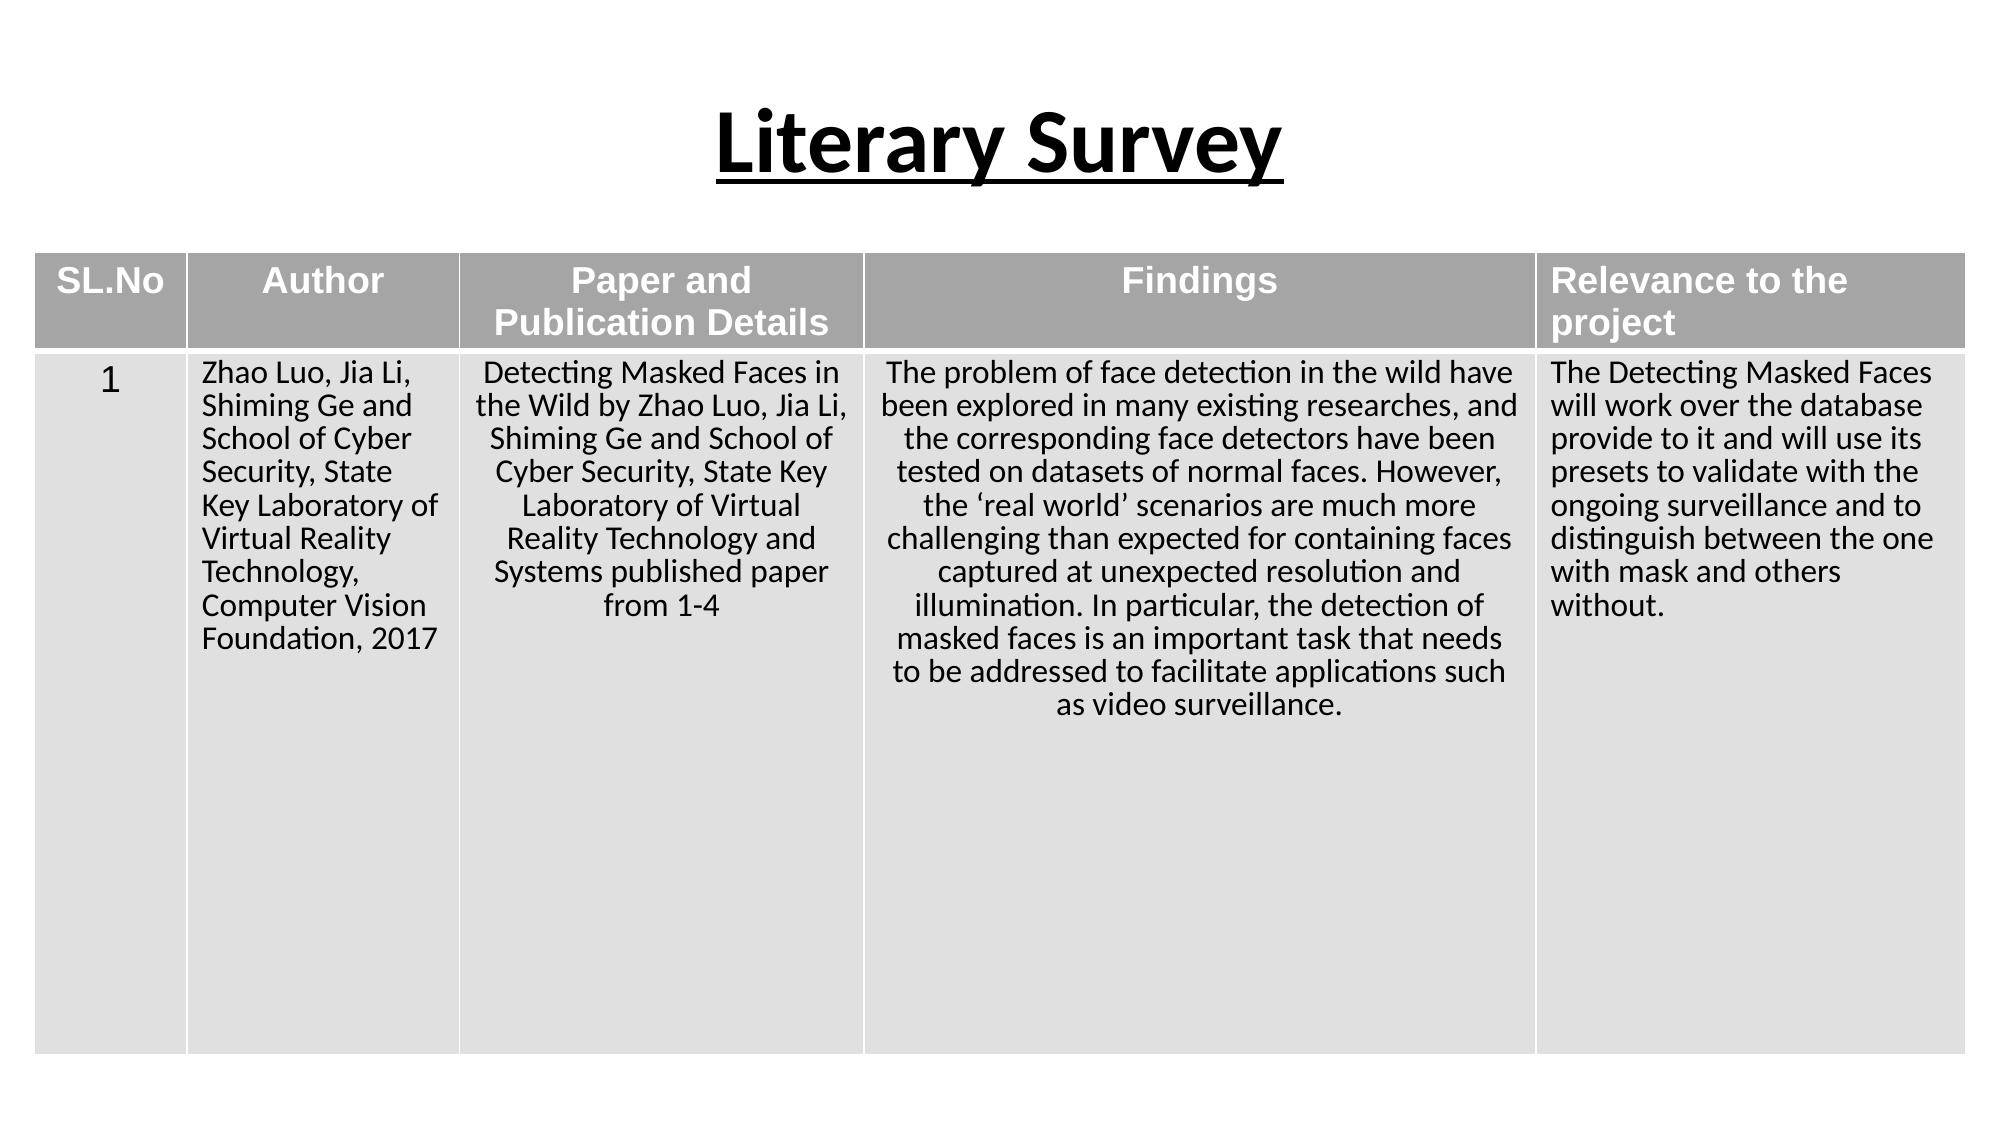

# Literary Survey
| SL.No | Author | Paper and Publication Details | Findings | Relevance to the project |
| --- | --- | --- | --- | --- |
| 1 | Zhao Luo, Jia Li, Shiming Ge and School of Cyber Security, State Key Laboratory of Virtual Reality Technology, Computer Vision Foundation, 2017 | Detecting Masked Faces in the Wild by Zhao Luo, Jia Li, Shiming Ge and School of Cyber Security, State Key Laboratory of Virtual Reality Technology and Systems published paper from 1-4 | The problem of face detection in the wild have been explored in many existing researches, and the corresponding face detectors have been tested on datasets of normal faces. However, the ‘real world’ scenarios are much more challenging than expected for containing faces captured at unexpected resolution and illumination. In particular, the detection of masked faces is an important task that needs to be addressed to facilitate applications such as video surveillance. | The Detecting Masked Faces will work over the database provide to it and will use its presets to validate with the ongoing surveillance and to distinguish between the one with mask and others without. |